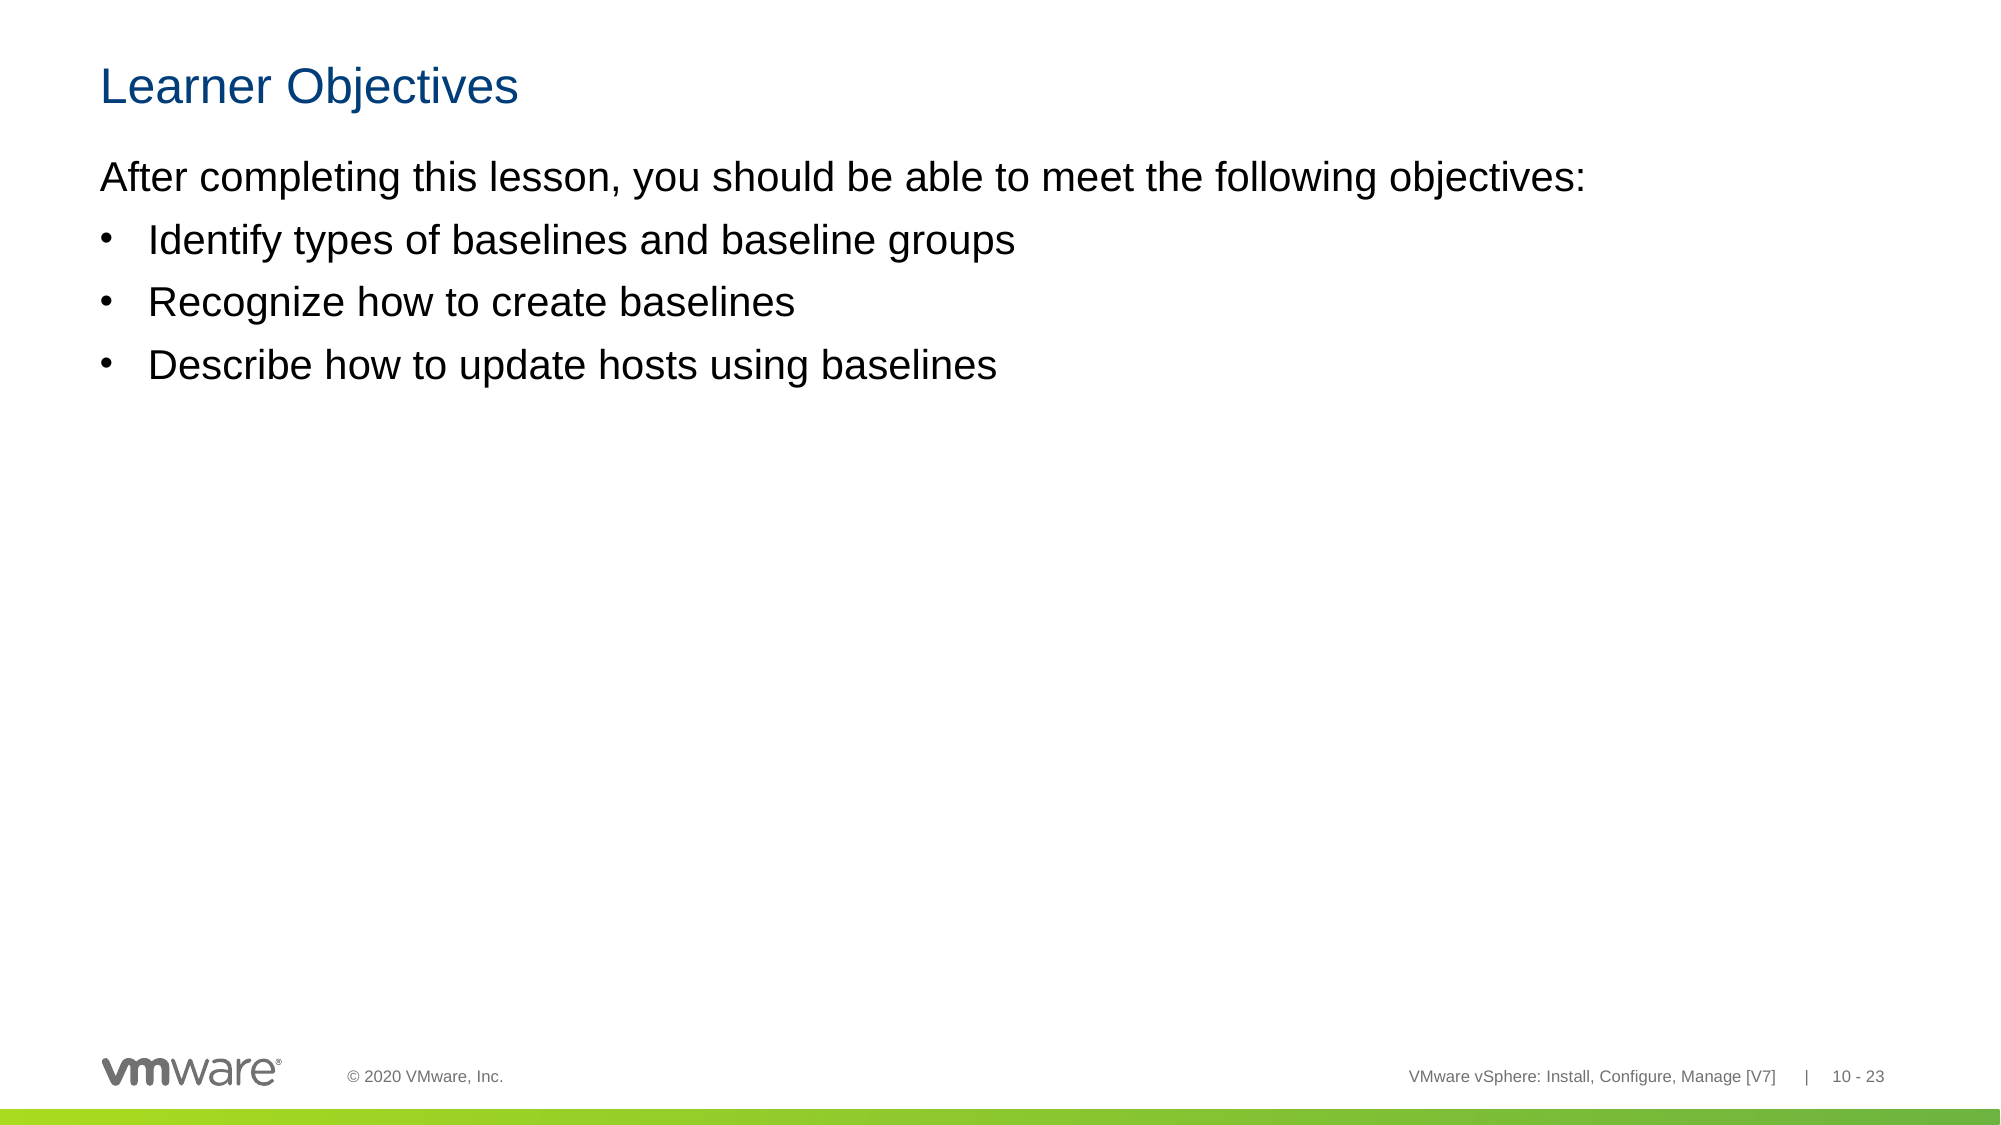

# Learner Objectives
After completing this lesson, you should be able to meet the following objectives:
Identify types of baselines and baseline groups
Recognize how to create baselines
Describe how to update hosts using baselines
VMware vSphere: Install, Configure, Manage [V7]      |     10 - 23